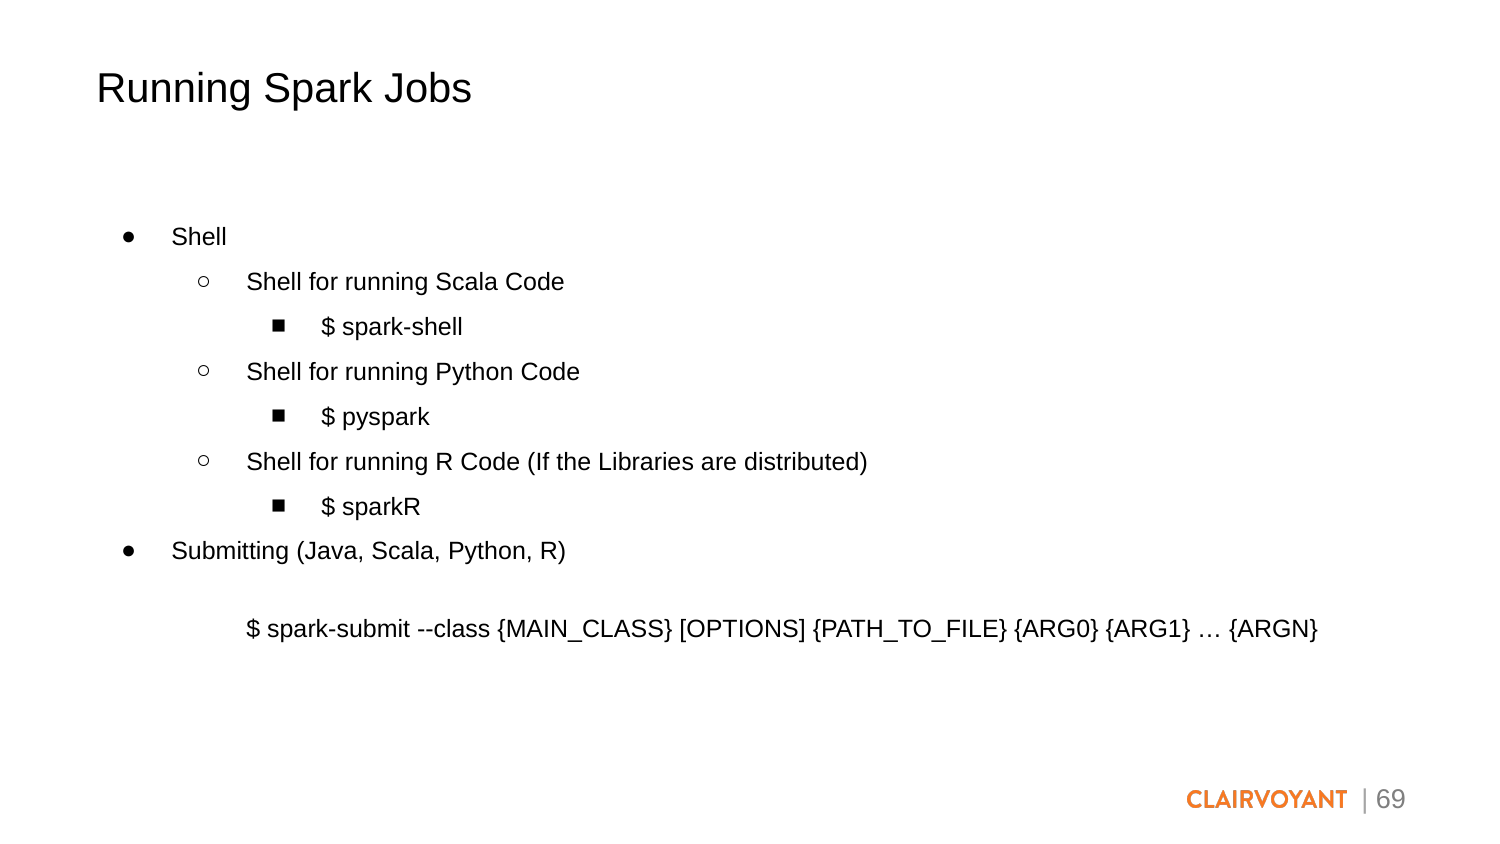

Running Spark Jobs
Shell
Shell for running Scala Code
$ spark-shell
Shell for running Python Code
$ pyspark
Shell for running R Code (If the Libraries are distributed)
$ sparkR
Submitting (Java, Scala, Python, R)
$ spark-submit --class {MAIN_CLASS} [OPTIONS] {PATH_TO_FILE} {ARG0} {ARG1} … {ARGN}